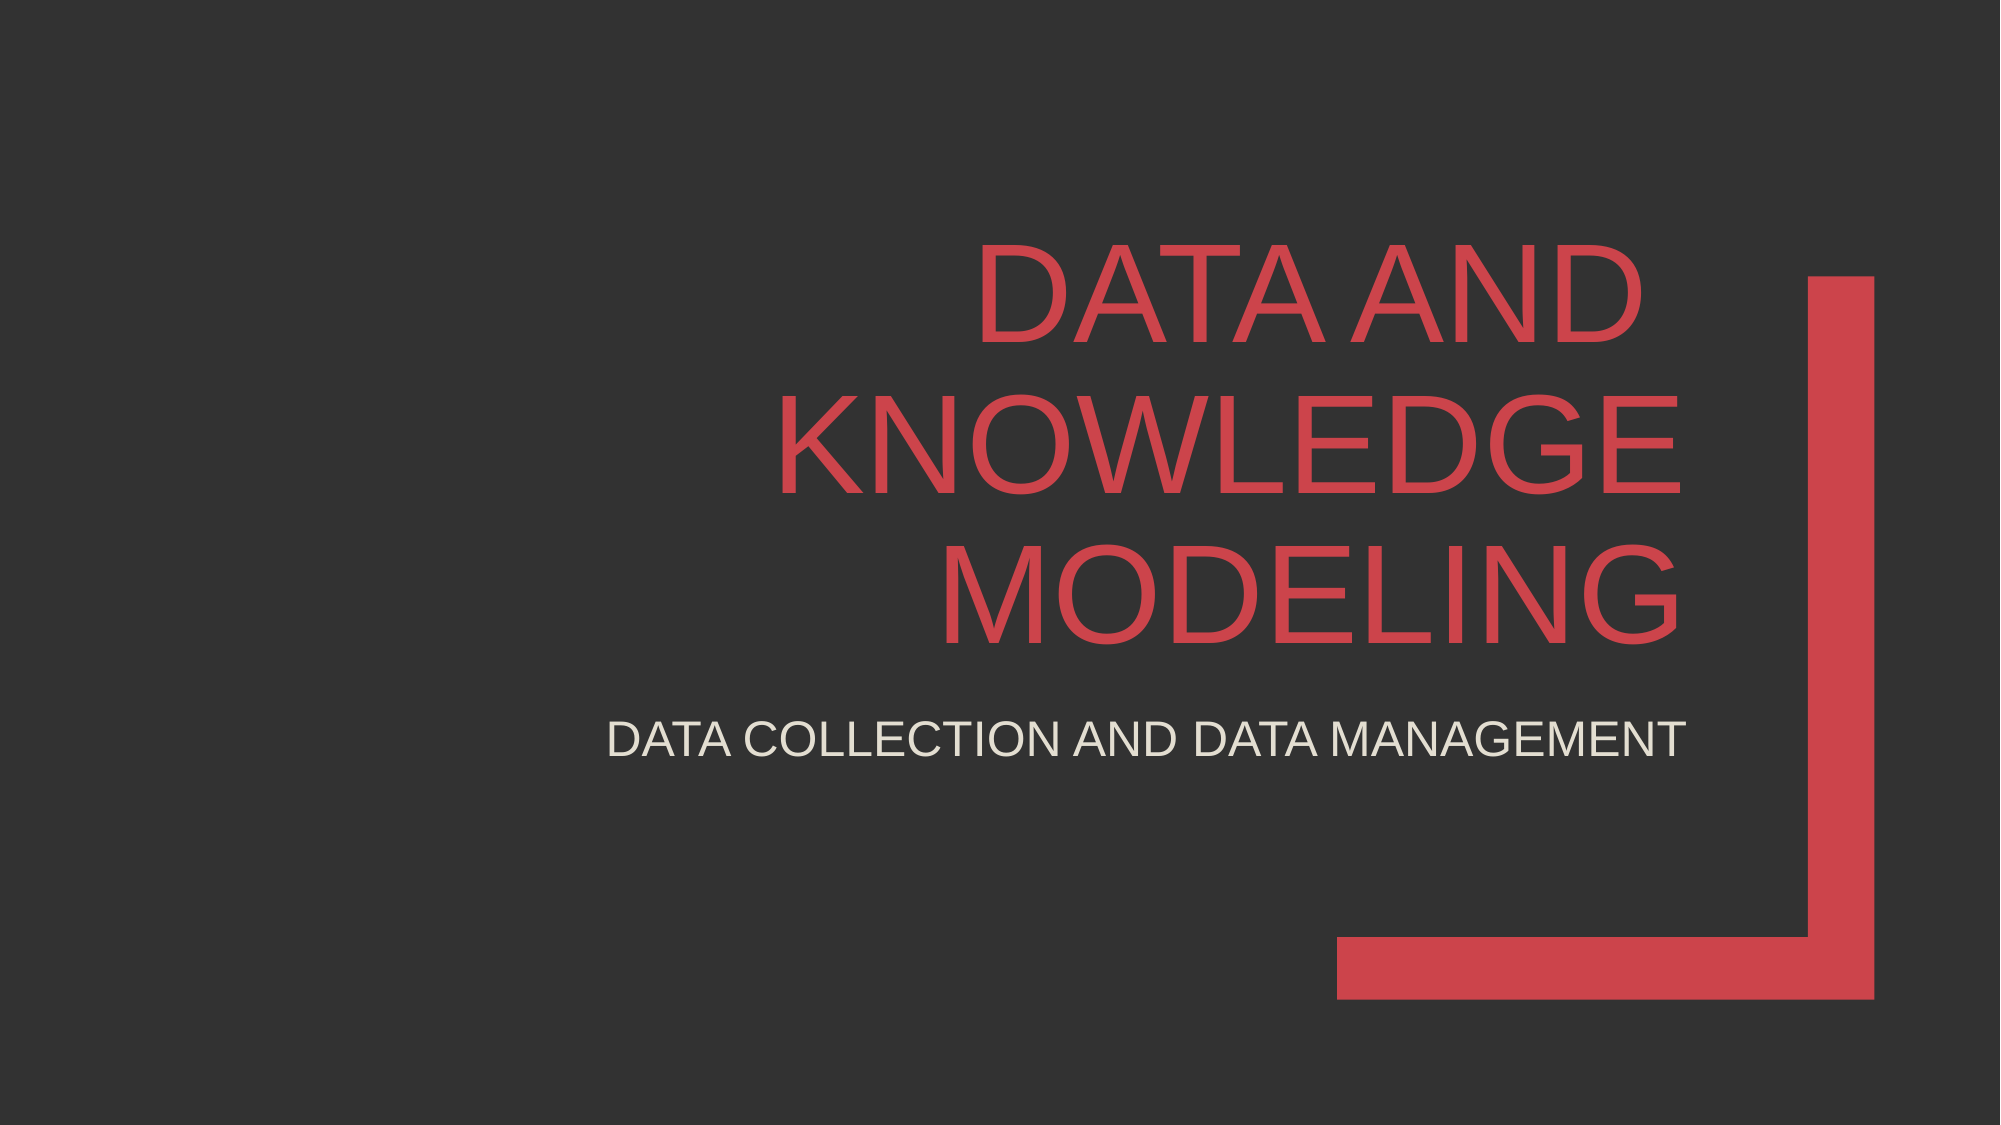

# Data And Knowledge Modeling
DATA COLLECTION AND DATA MANAGEMENT